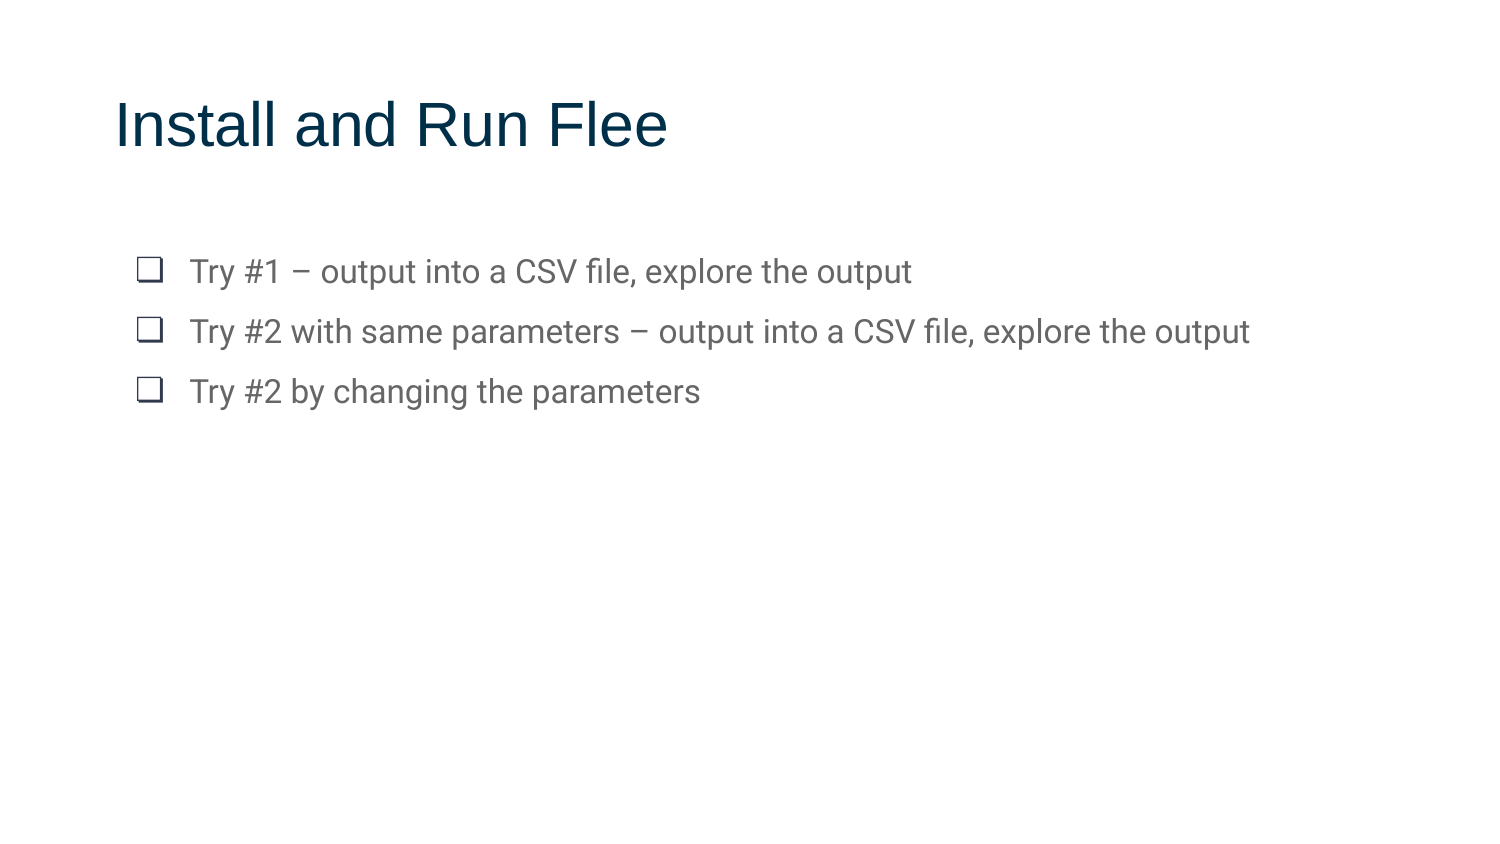

# Install and Run Flee
Try #1 – output into a CSV file, explore the output
Try #2 with same parameters – output into a CSV file, explore the output
Try #2 by changing the parameters